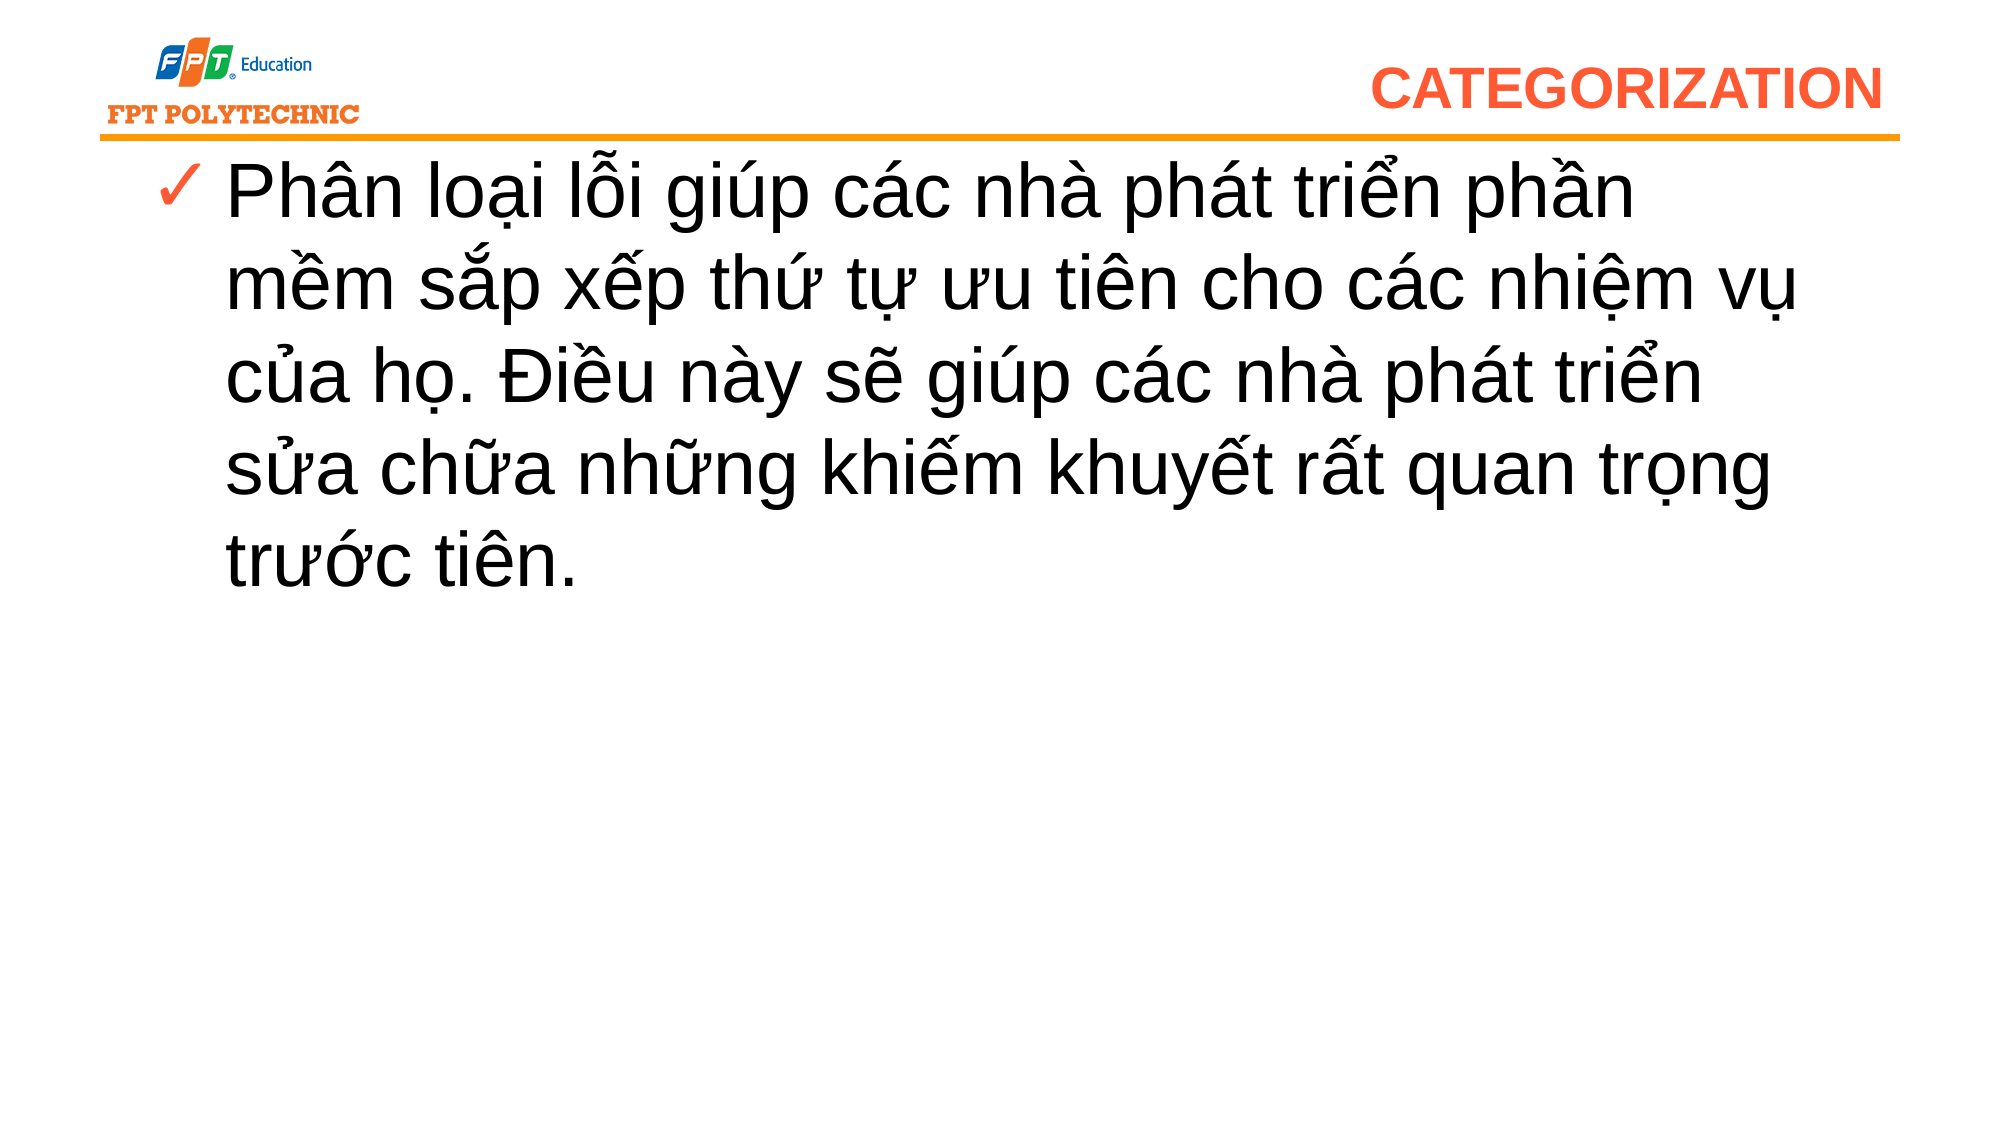

# categorization
Phân loại lỗi giúp các nhà phát triển phần mềm sắp xếp thứ tự ưu tiên cho các nhiệm vụ của họ. Điều này sẽ giúp các nhà phát triển sửa chữa những khiếm khuyết rất quan trọng trước tiên.